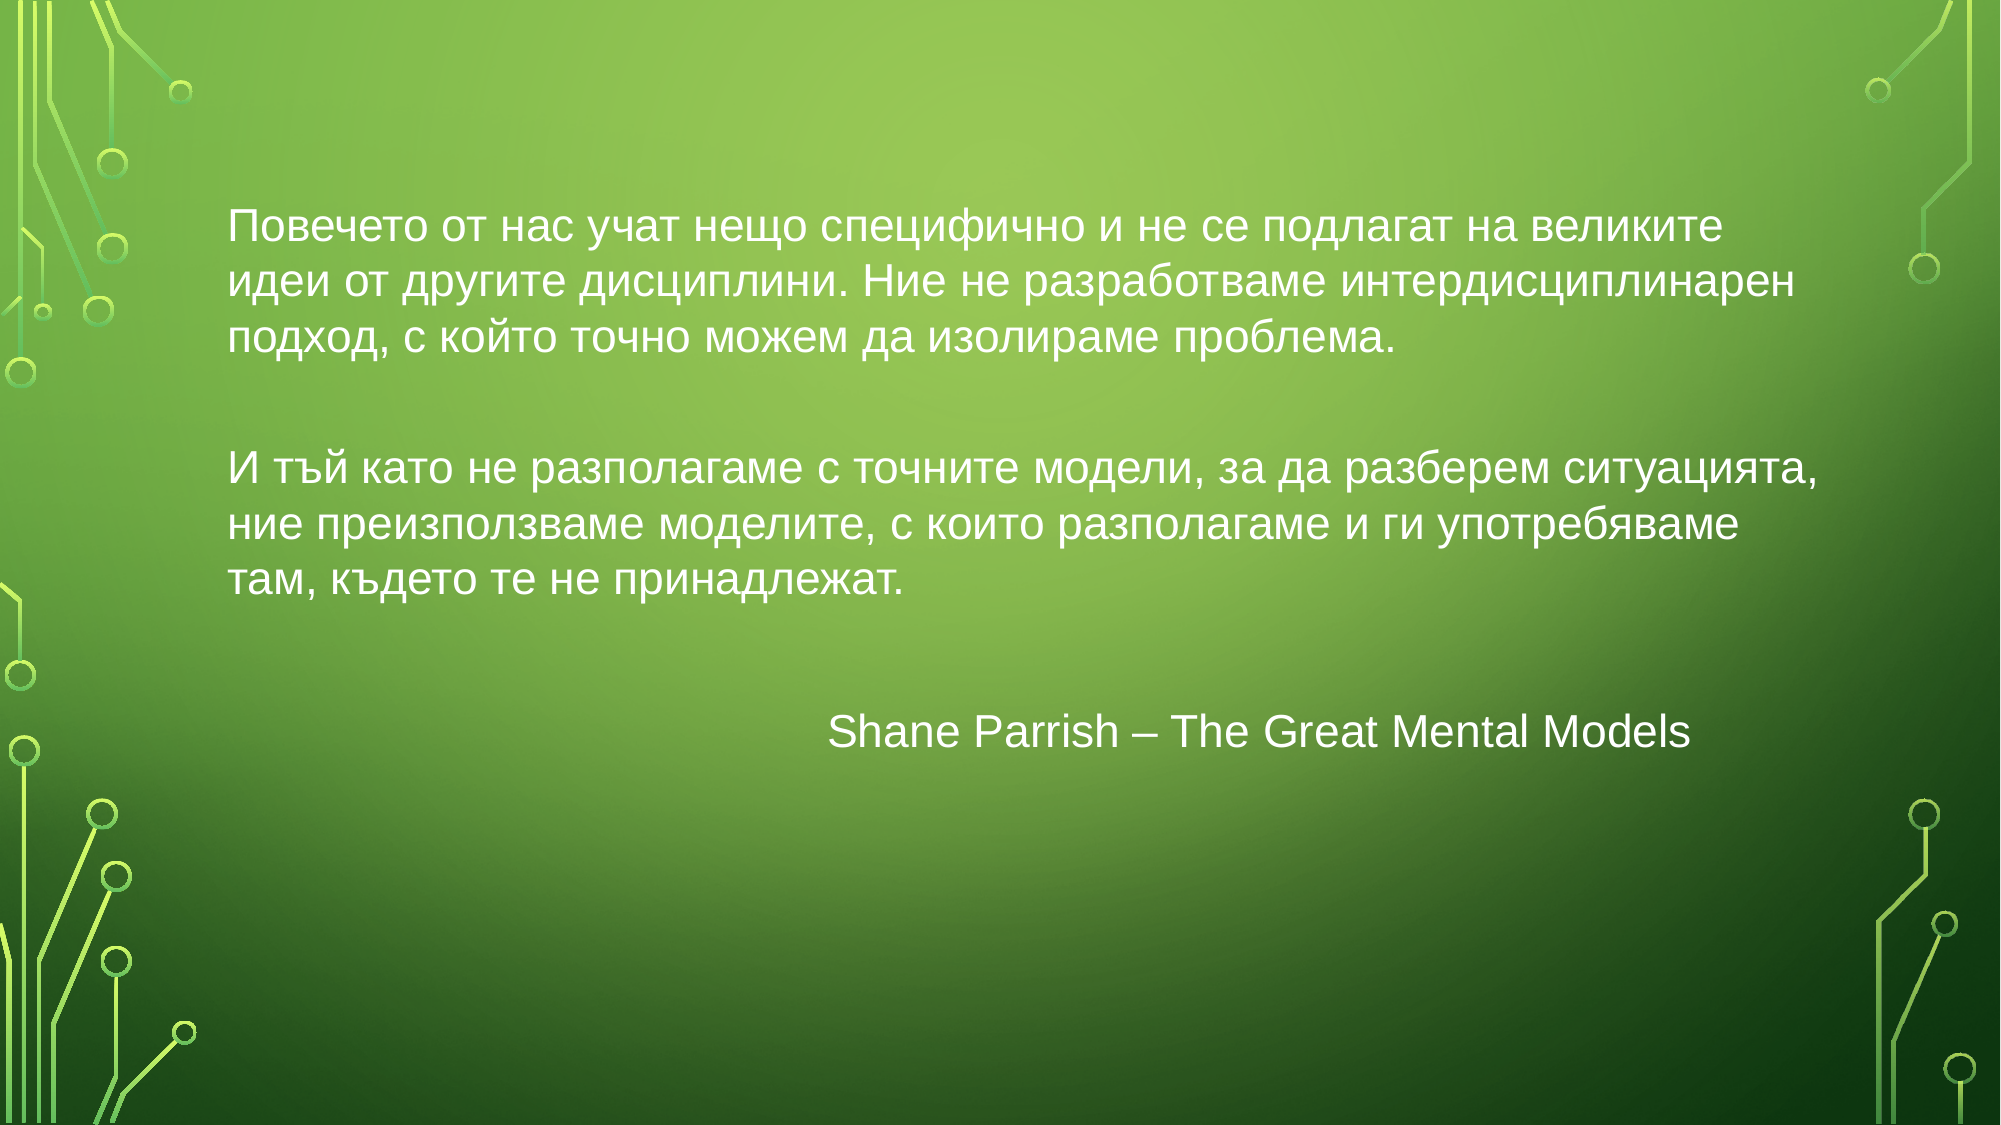

Повечето от нас учат нещо специфично и не се подлагат на великите идеи от другите дисциплини. Ние не разработваме интердисциплинарен подход, с който точно можем да изолираме проблема.
И тъй като не разполагаме с точните модели, за да разберем ситуацията, ние преизползваме моделите, с които разполагаме и ги употребяваме там, където те не принадлежат.

				Shane Parrish – The Great Mental Models